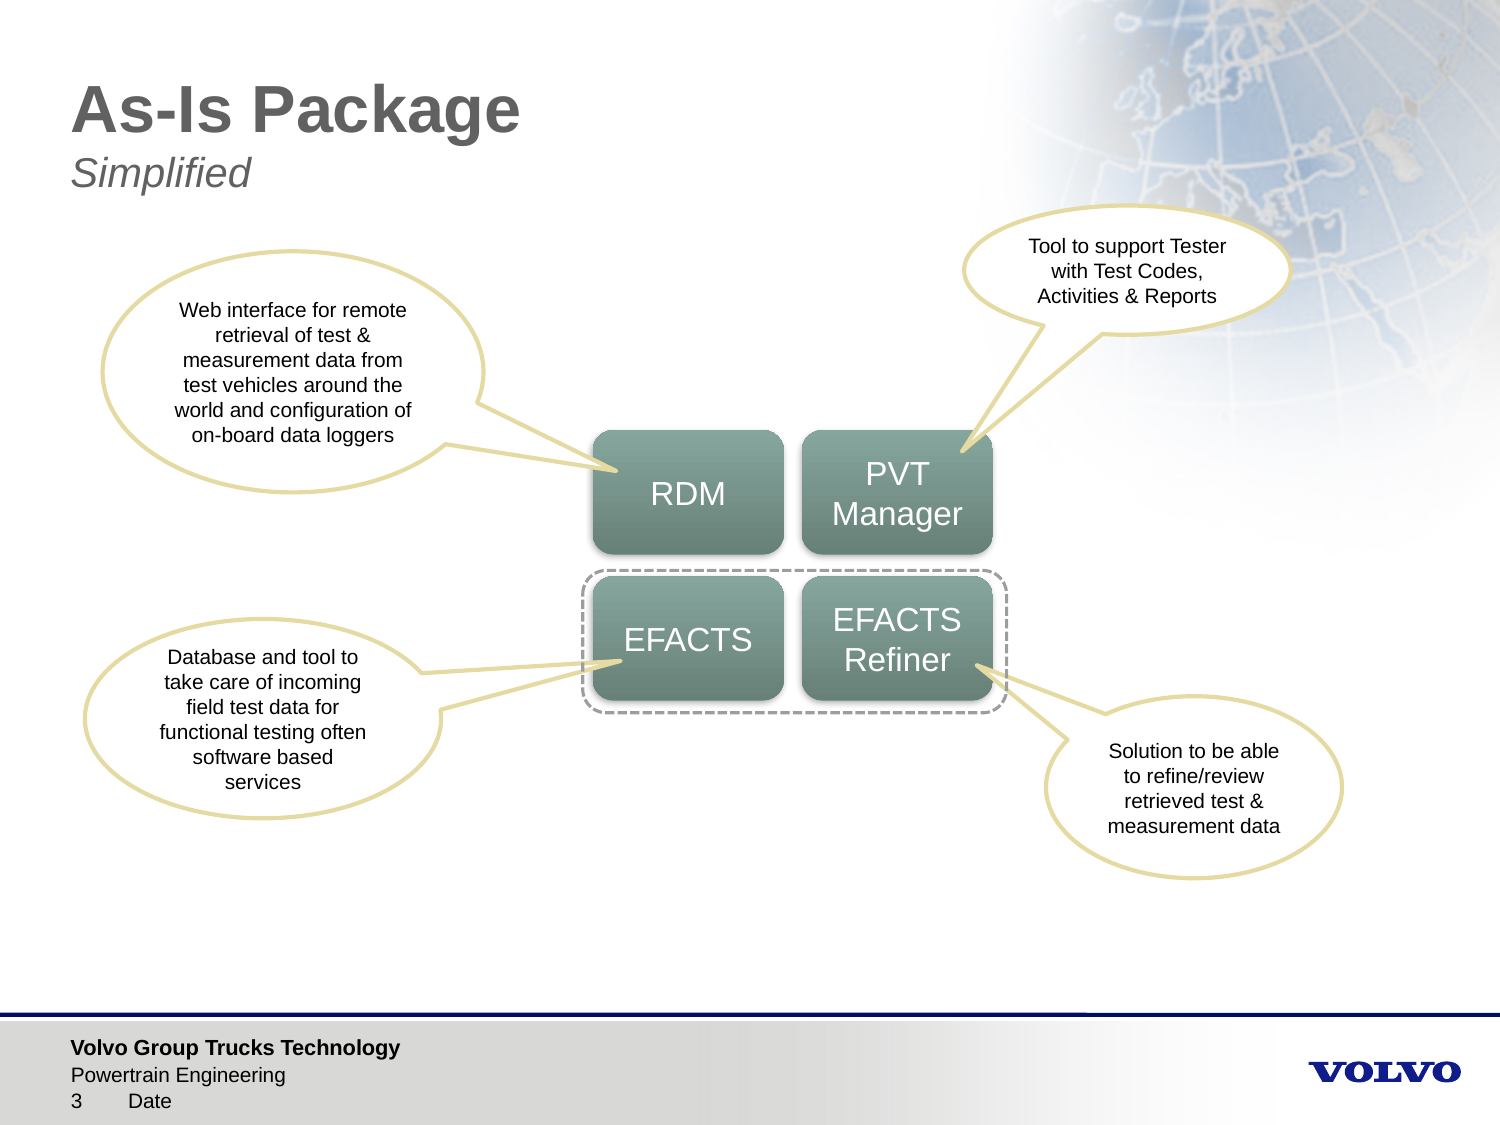

# As-Is Package Simplified
Tool to support Tester with Test Codes, Activities & Reports
Web interface for remote retrieval of test & measurement data from test vehicles around the world and configuration of on-board data loggers
RDM
PVT Manager
EFACTS
EFACTSRefiner

Database and tool to take care of incoming field test data for functional testing often software based services
Solution to be able to refine/review retrieved test & measurement data
Powertrain Engineering
Date
3